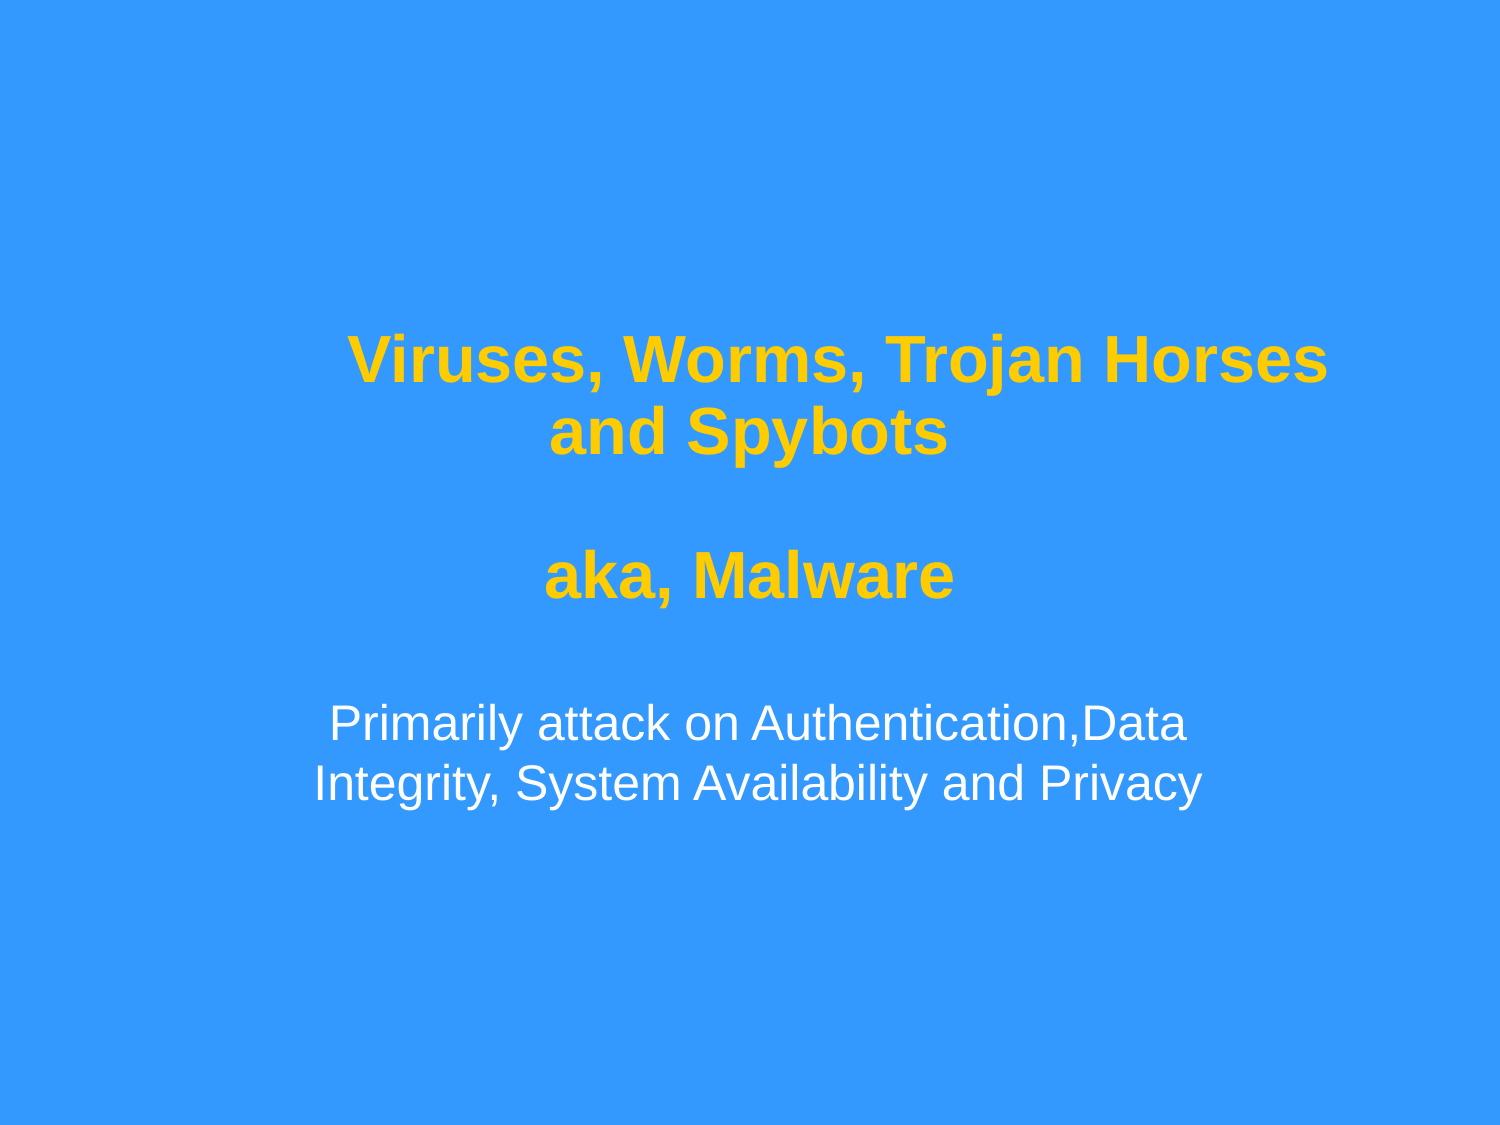

# Viruses, Worms, Trojan Horses and Spybots aka, Malware
Primarily attack on Authentication,Data Integrity, System Availability and Privacy